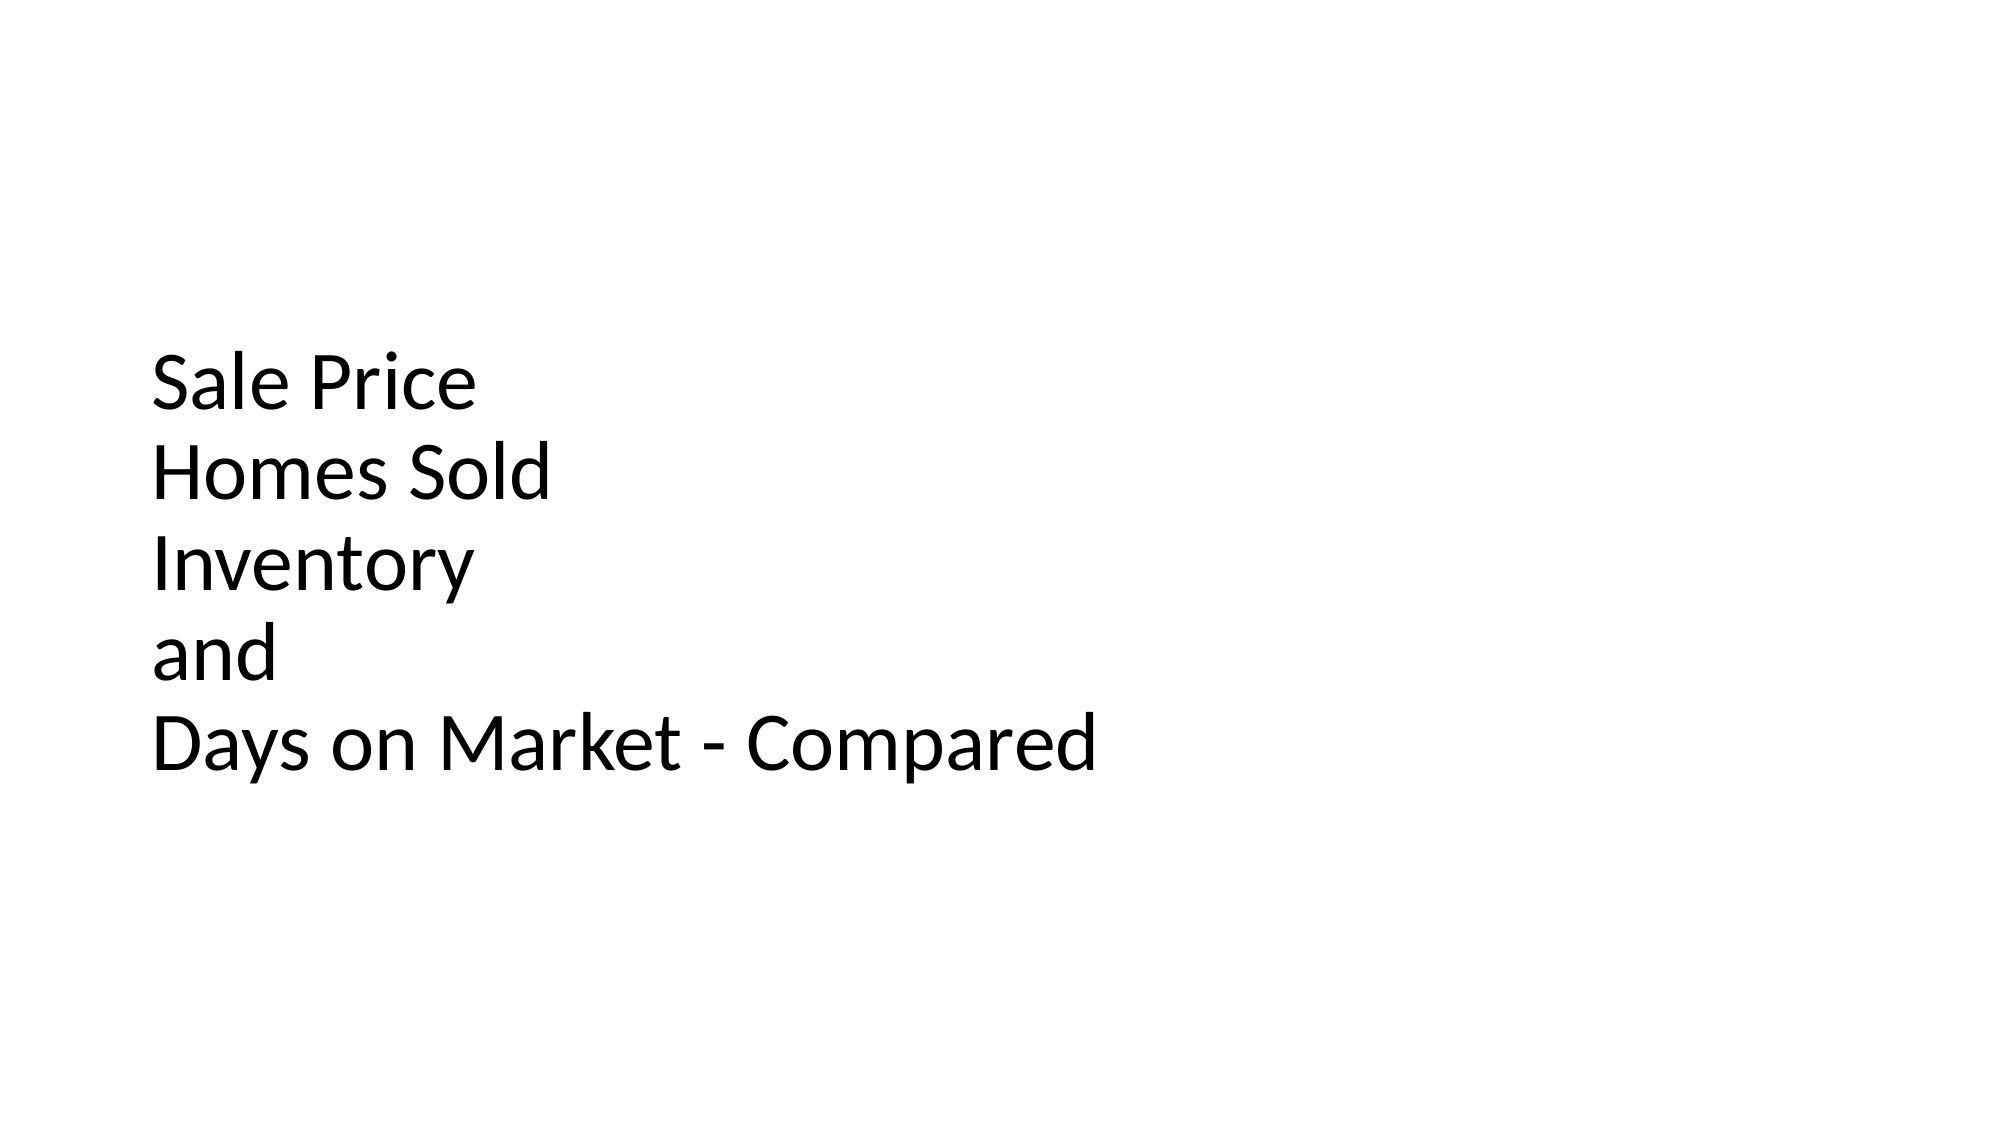

# Sale Price Homes Sold Inventory and Days on Market - Compared